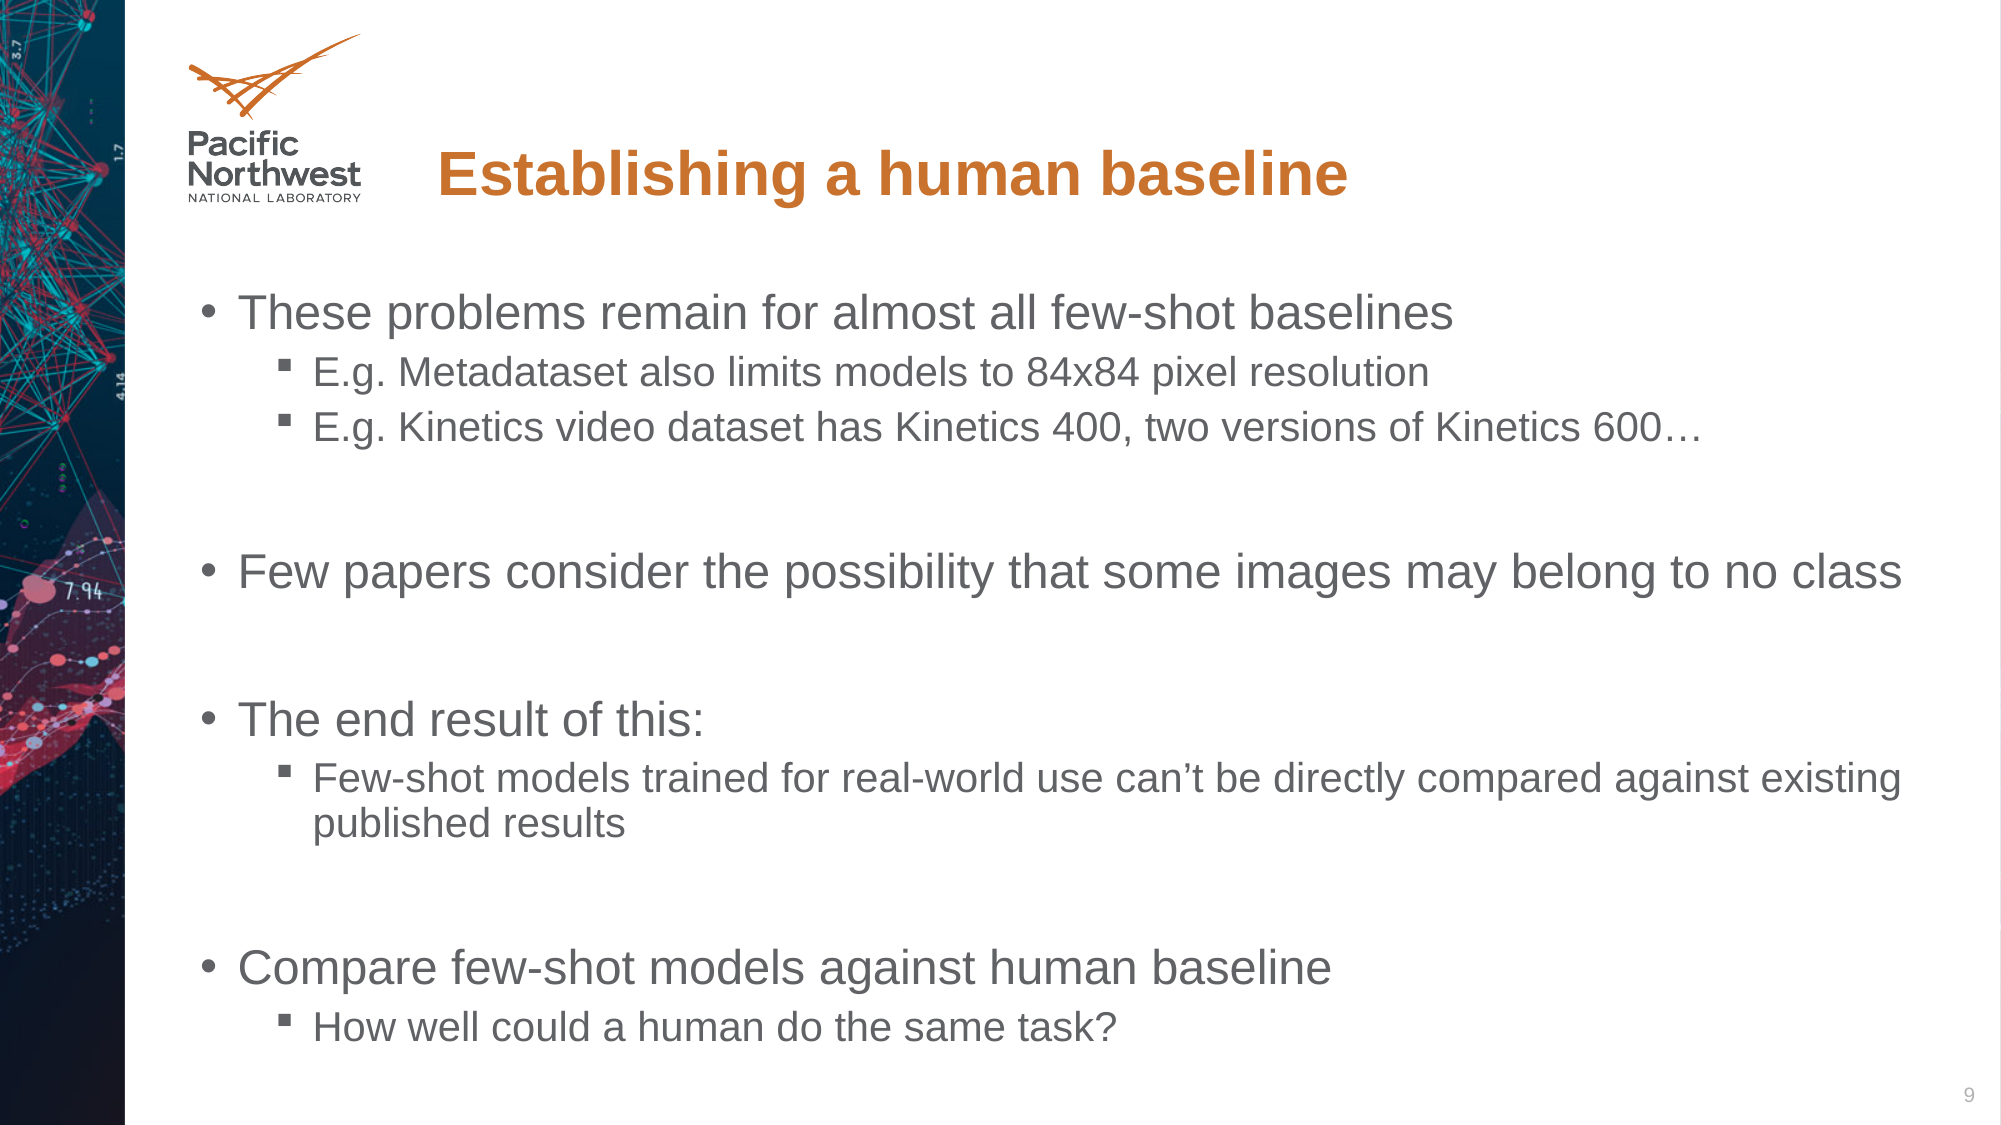

# Establishing a human baseline
These problems remain for almost all few-shot baselines
E.g. Metadataset also limits models to 84x84 pixel resolution
E.g. Kinetics video dataset has Kinetics 400, two versions of Kinetics 600…

Few papers consider the possibility that some images may belong to no class

The end result of this:
Few-shot models trained for real-world use can’t be directly compared against existing published results

Compare few-shot models against human baseline
How well could a human do the same task?
9